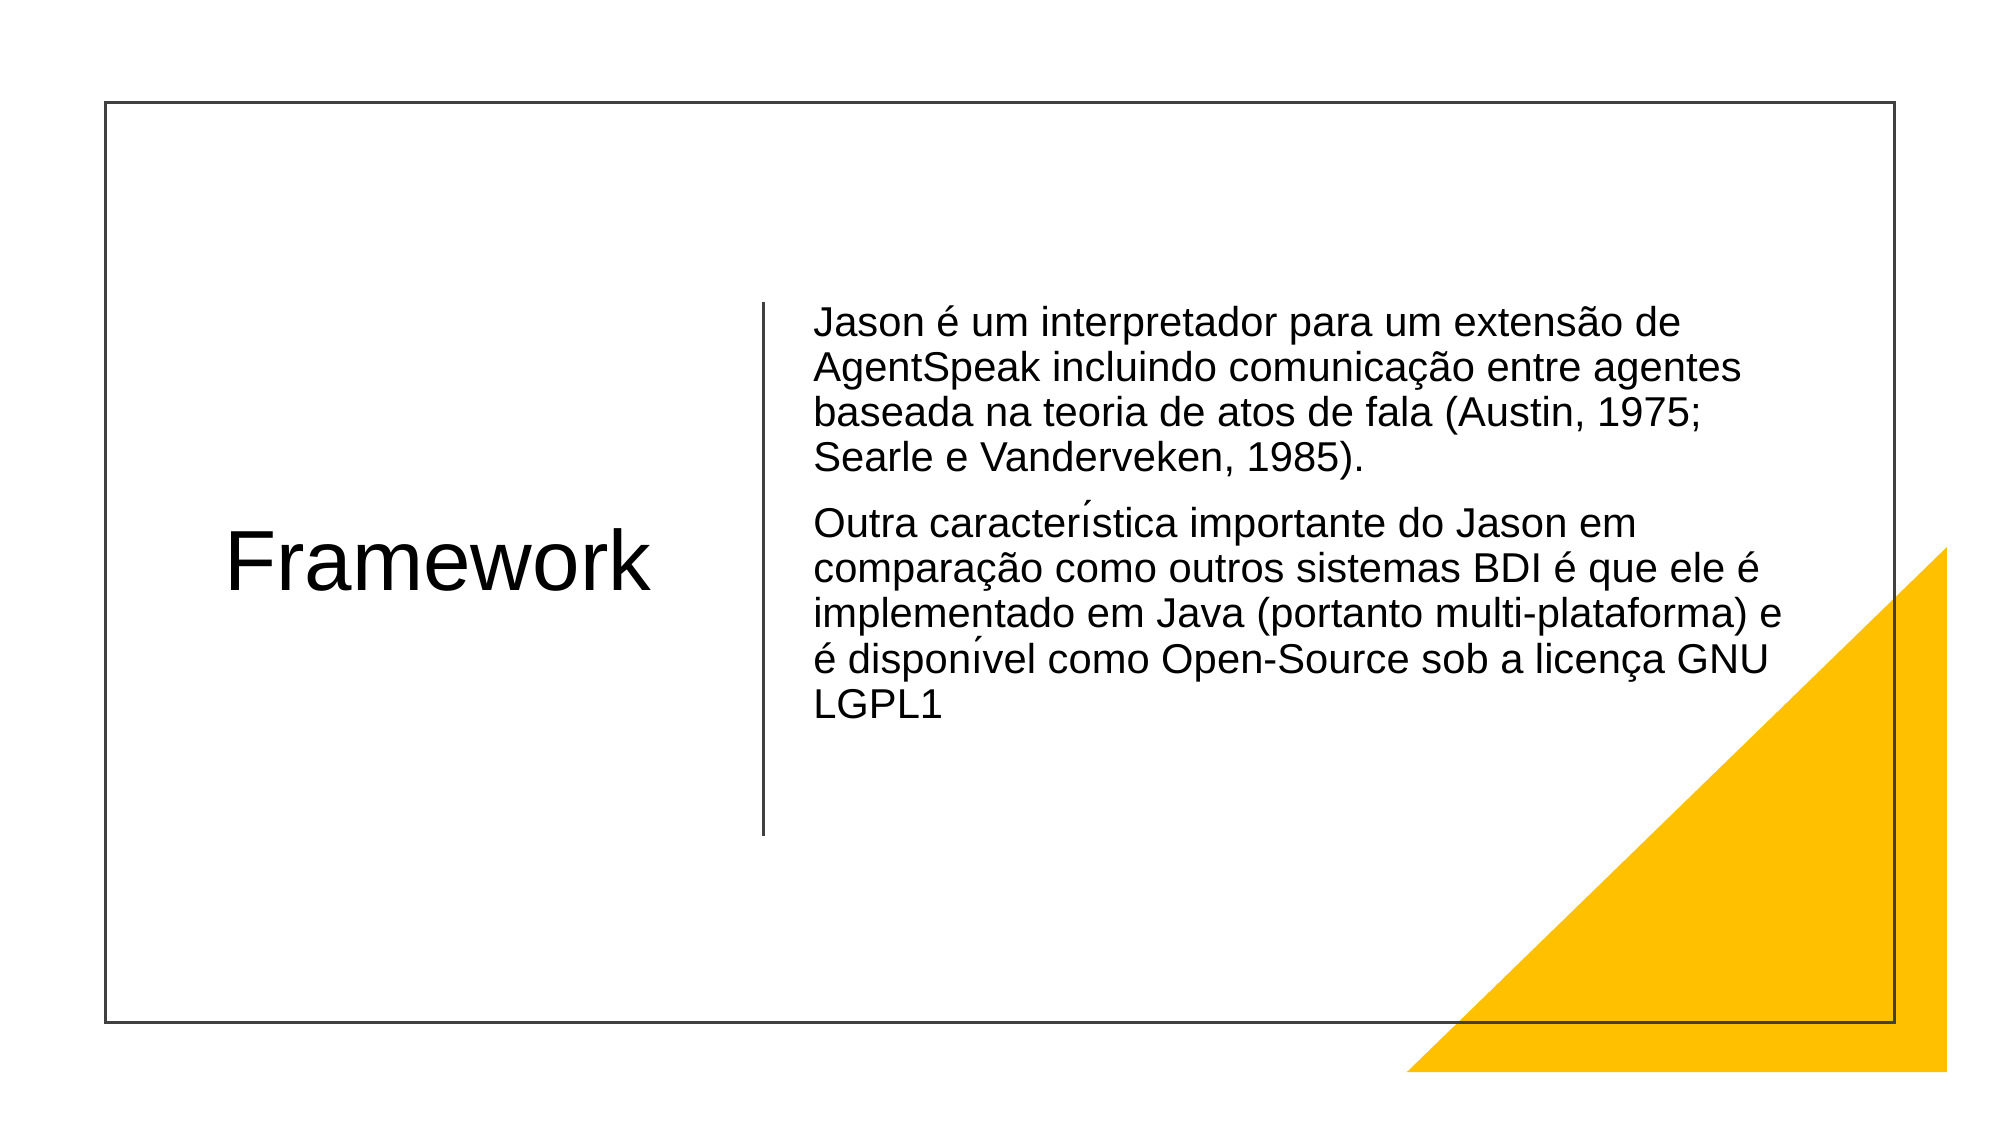

Jason é um interpretador para um extensão de AgentSpeak incluindo comunicação entre agentes baseada na teoria de atos de fala (Austin, 1975; Searle e Vanderveken, 1985).
Outra caracterı́stica importante do Jason em comparação como outros sistemas BDI é que ele é implementado em Java (portanto multi-plataforma) e é disponı́vel como Open-Source sob a licença GNU LGPL1
# Framework